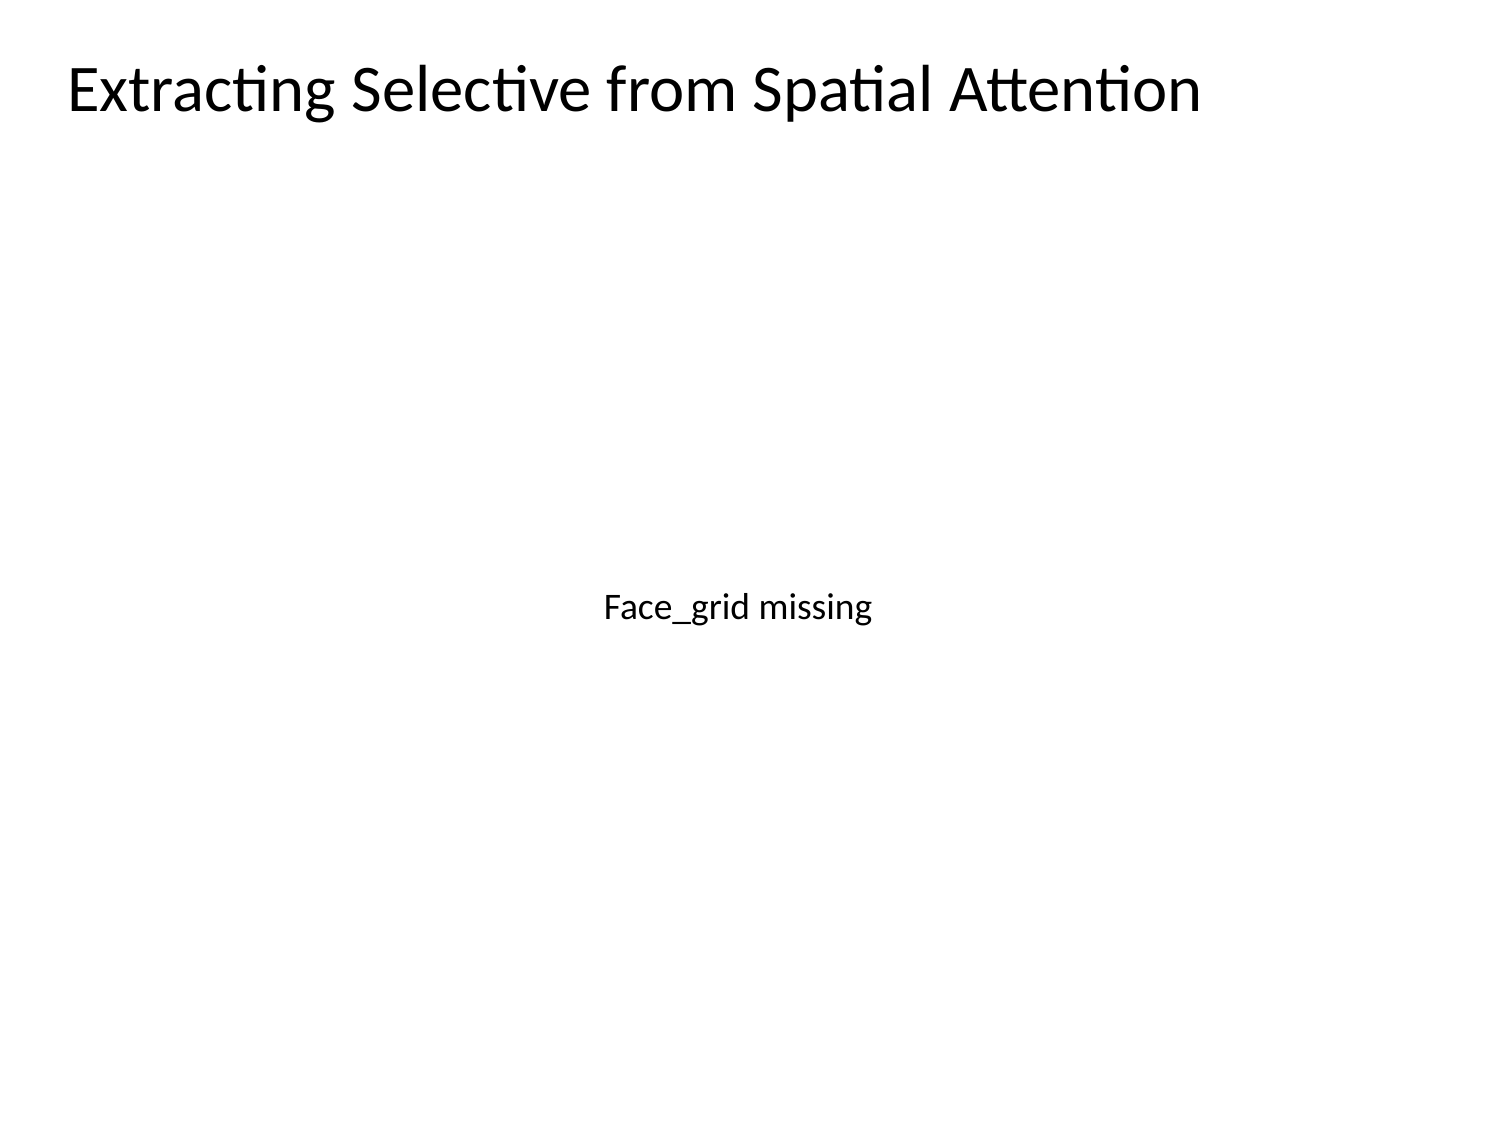

Extracting Selective from Spatial Attention
Face_grid missing